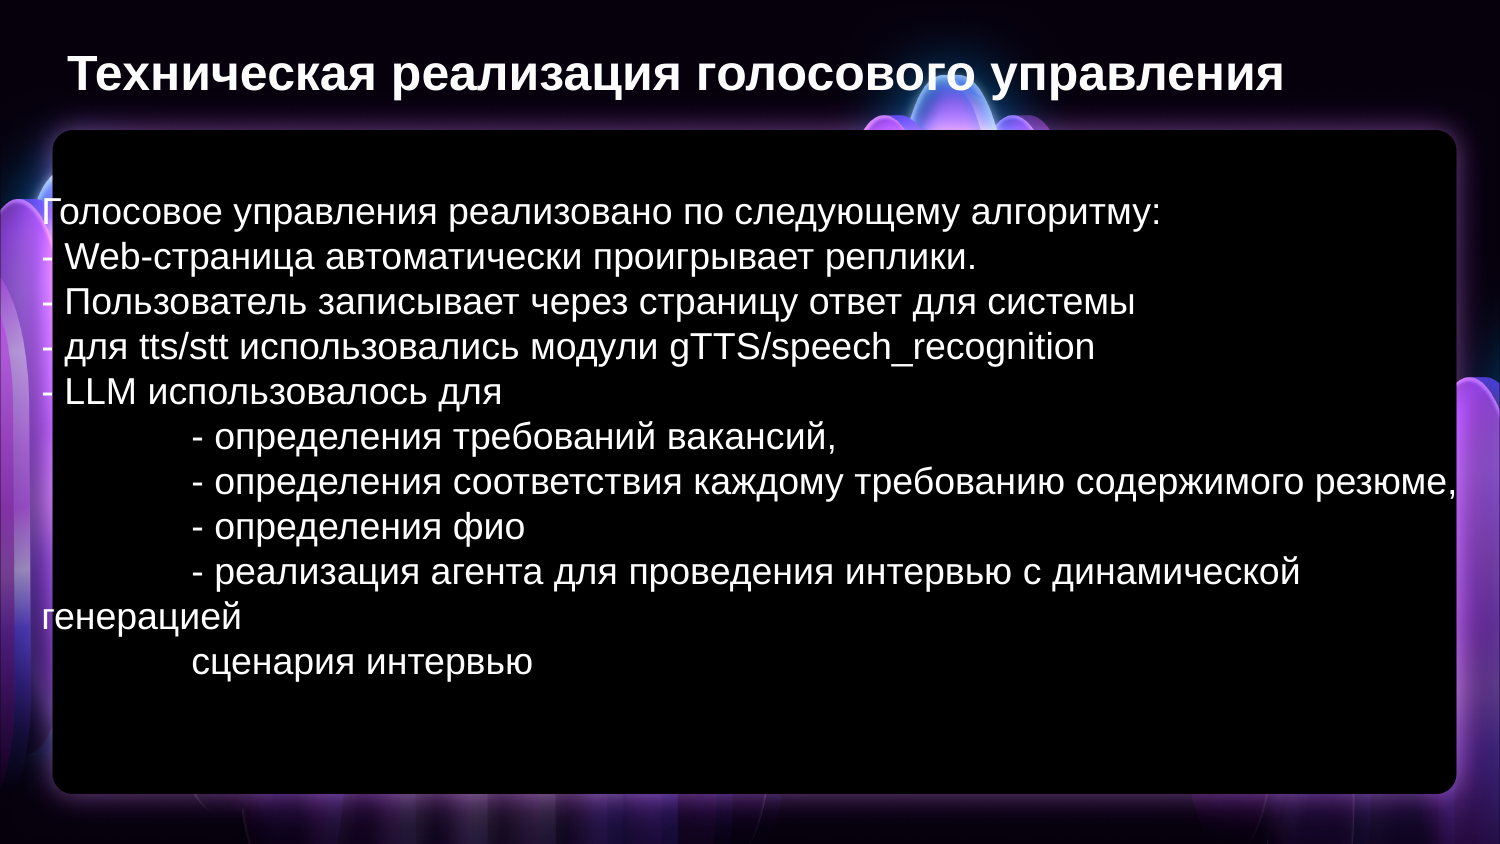

Голосовое управления реализовано по следующему алгоритму:
- Web-страница автоматически проигрывает реплики.
- Пользователь записывает через страницу ответ для системы
- для tts/stt использовались модули gTTS/speech_recognition
- LLM использовалось для
	- определения требований вакансий,
	- определения соответствия каждому требованию содержимого резюме,
	- определения фио
	- реализация агента для проведения интервью с динамической генерацией
	сценария интервью

Техническая реализация голосового управления